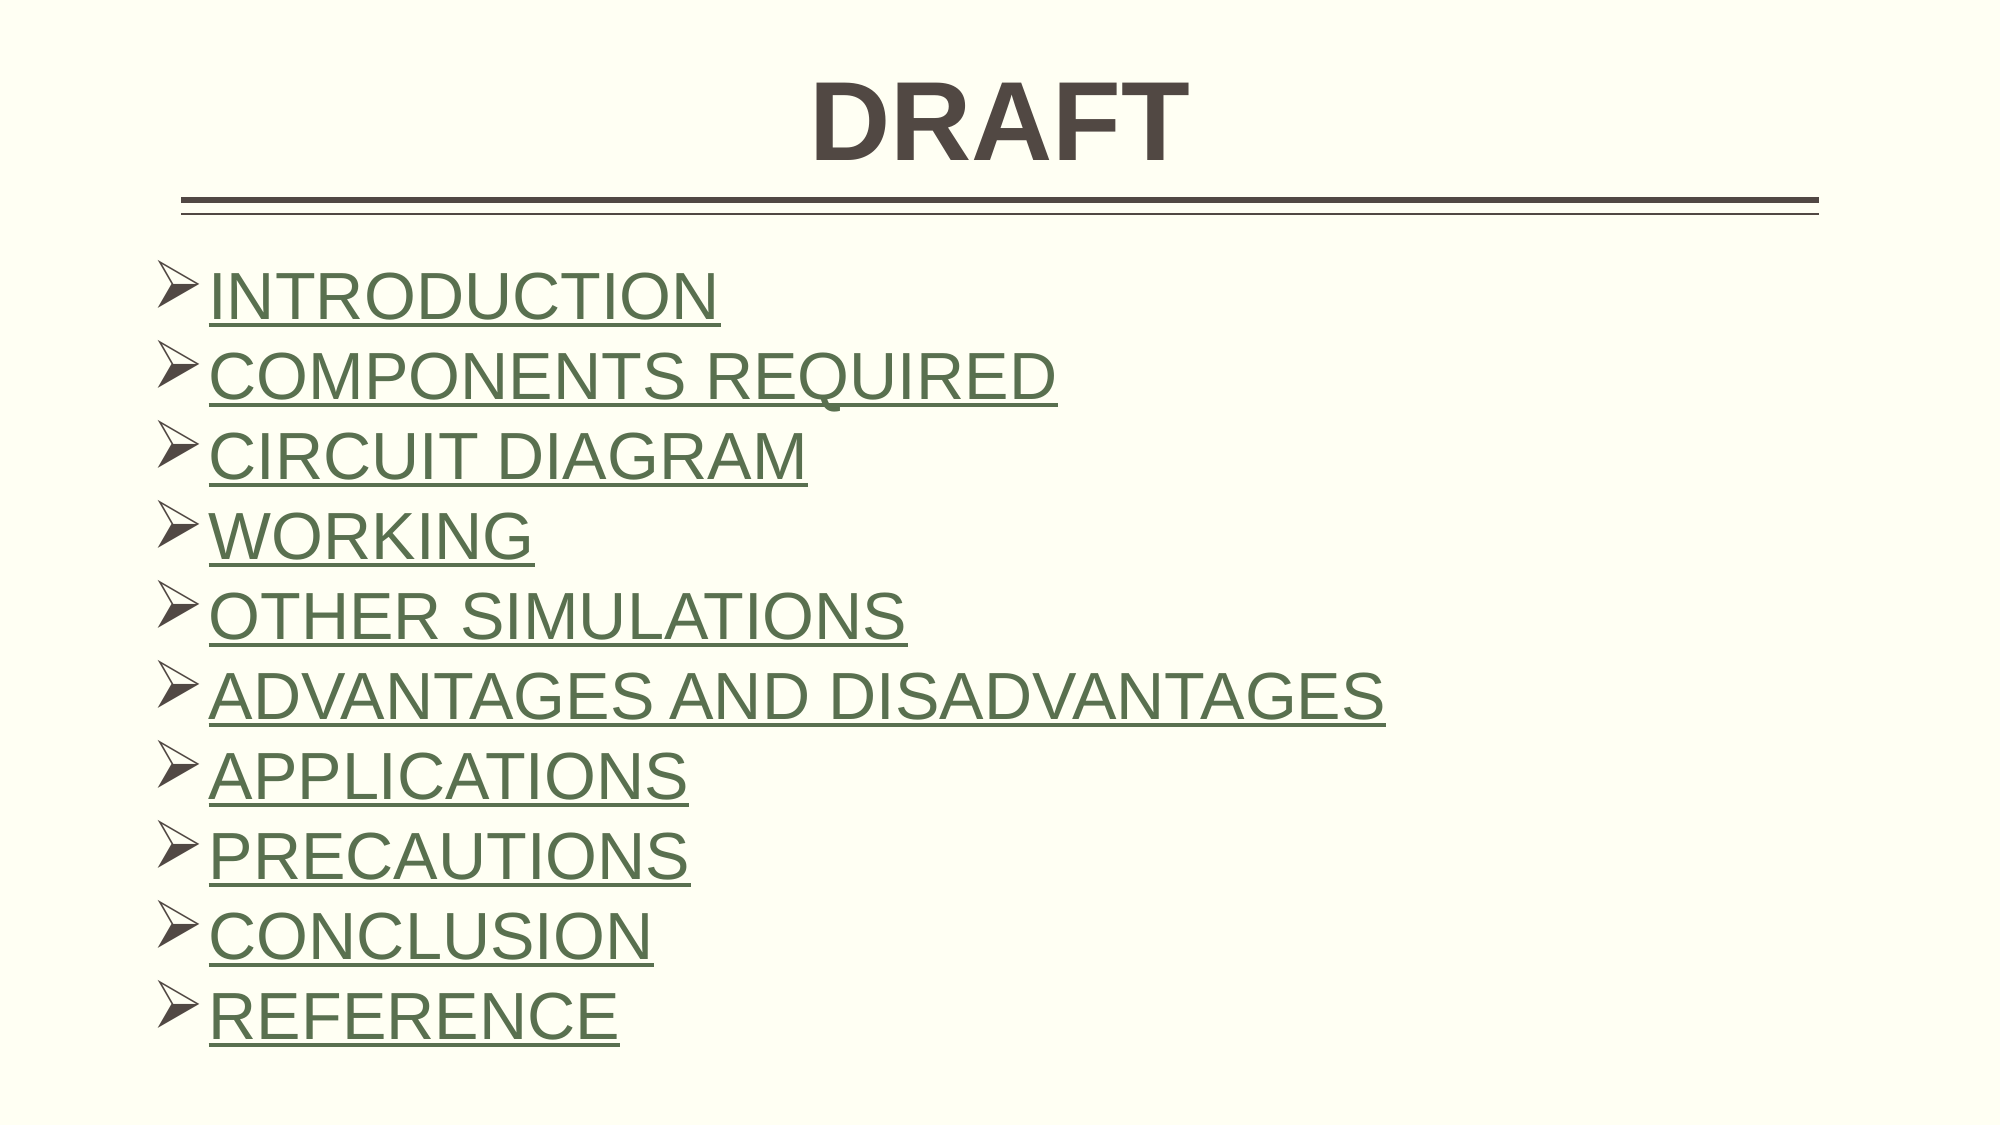

# DRAFT
INTRODUCTION
COMPONENTS REQUIRED
CIRCUIT DIAGRAM
WORKING
OTHER SIMULATIONS
ADVANTAGES AND DISADVANTAGES
APPLICATIONS
PRECAUTIONS
CONCLUSION
REFERENCE